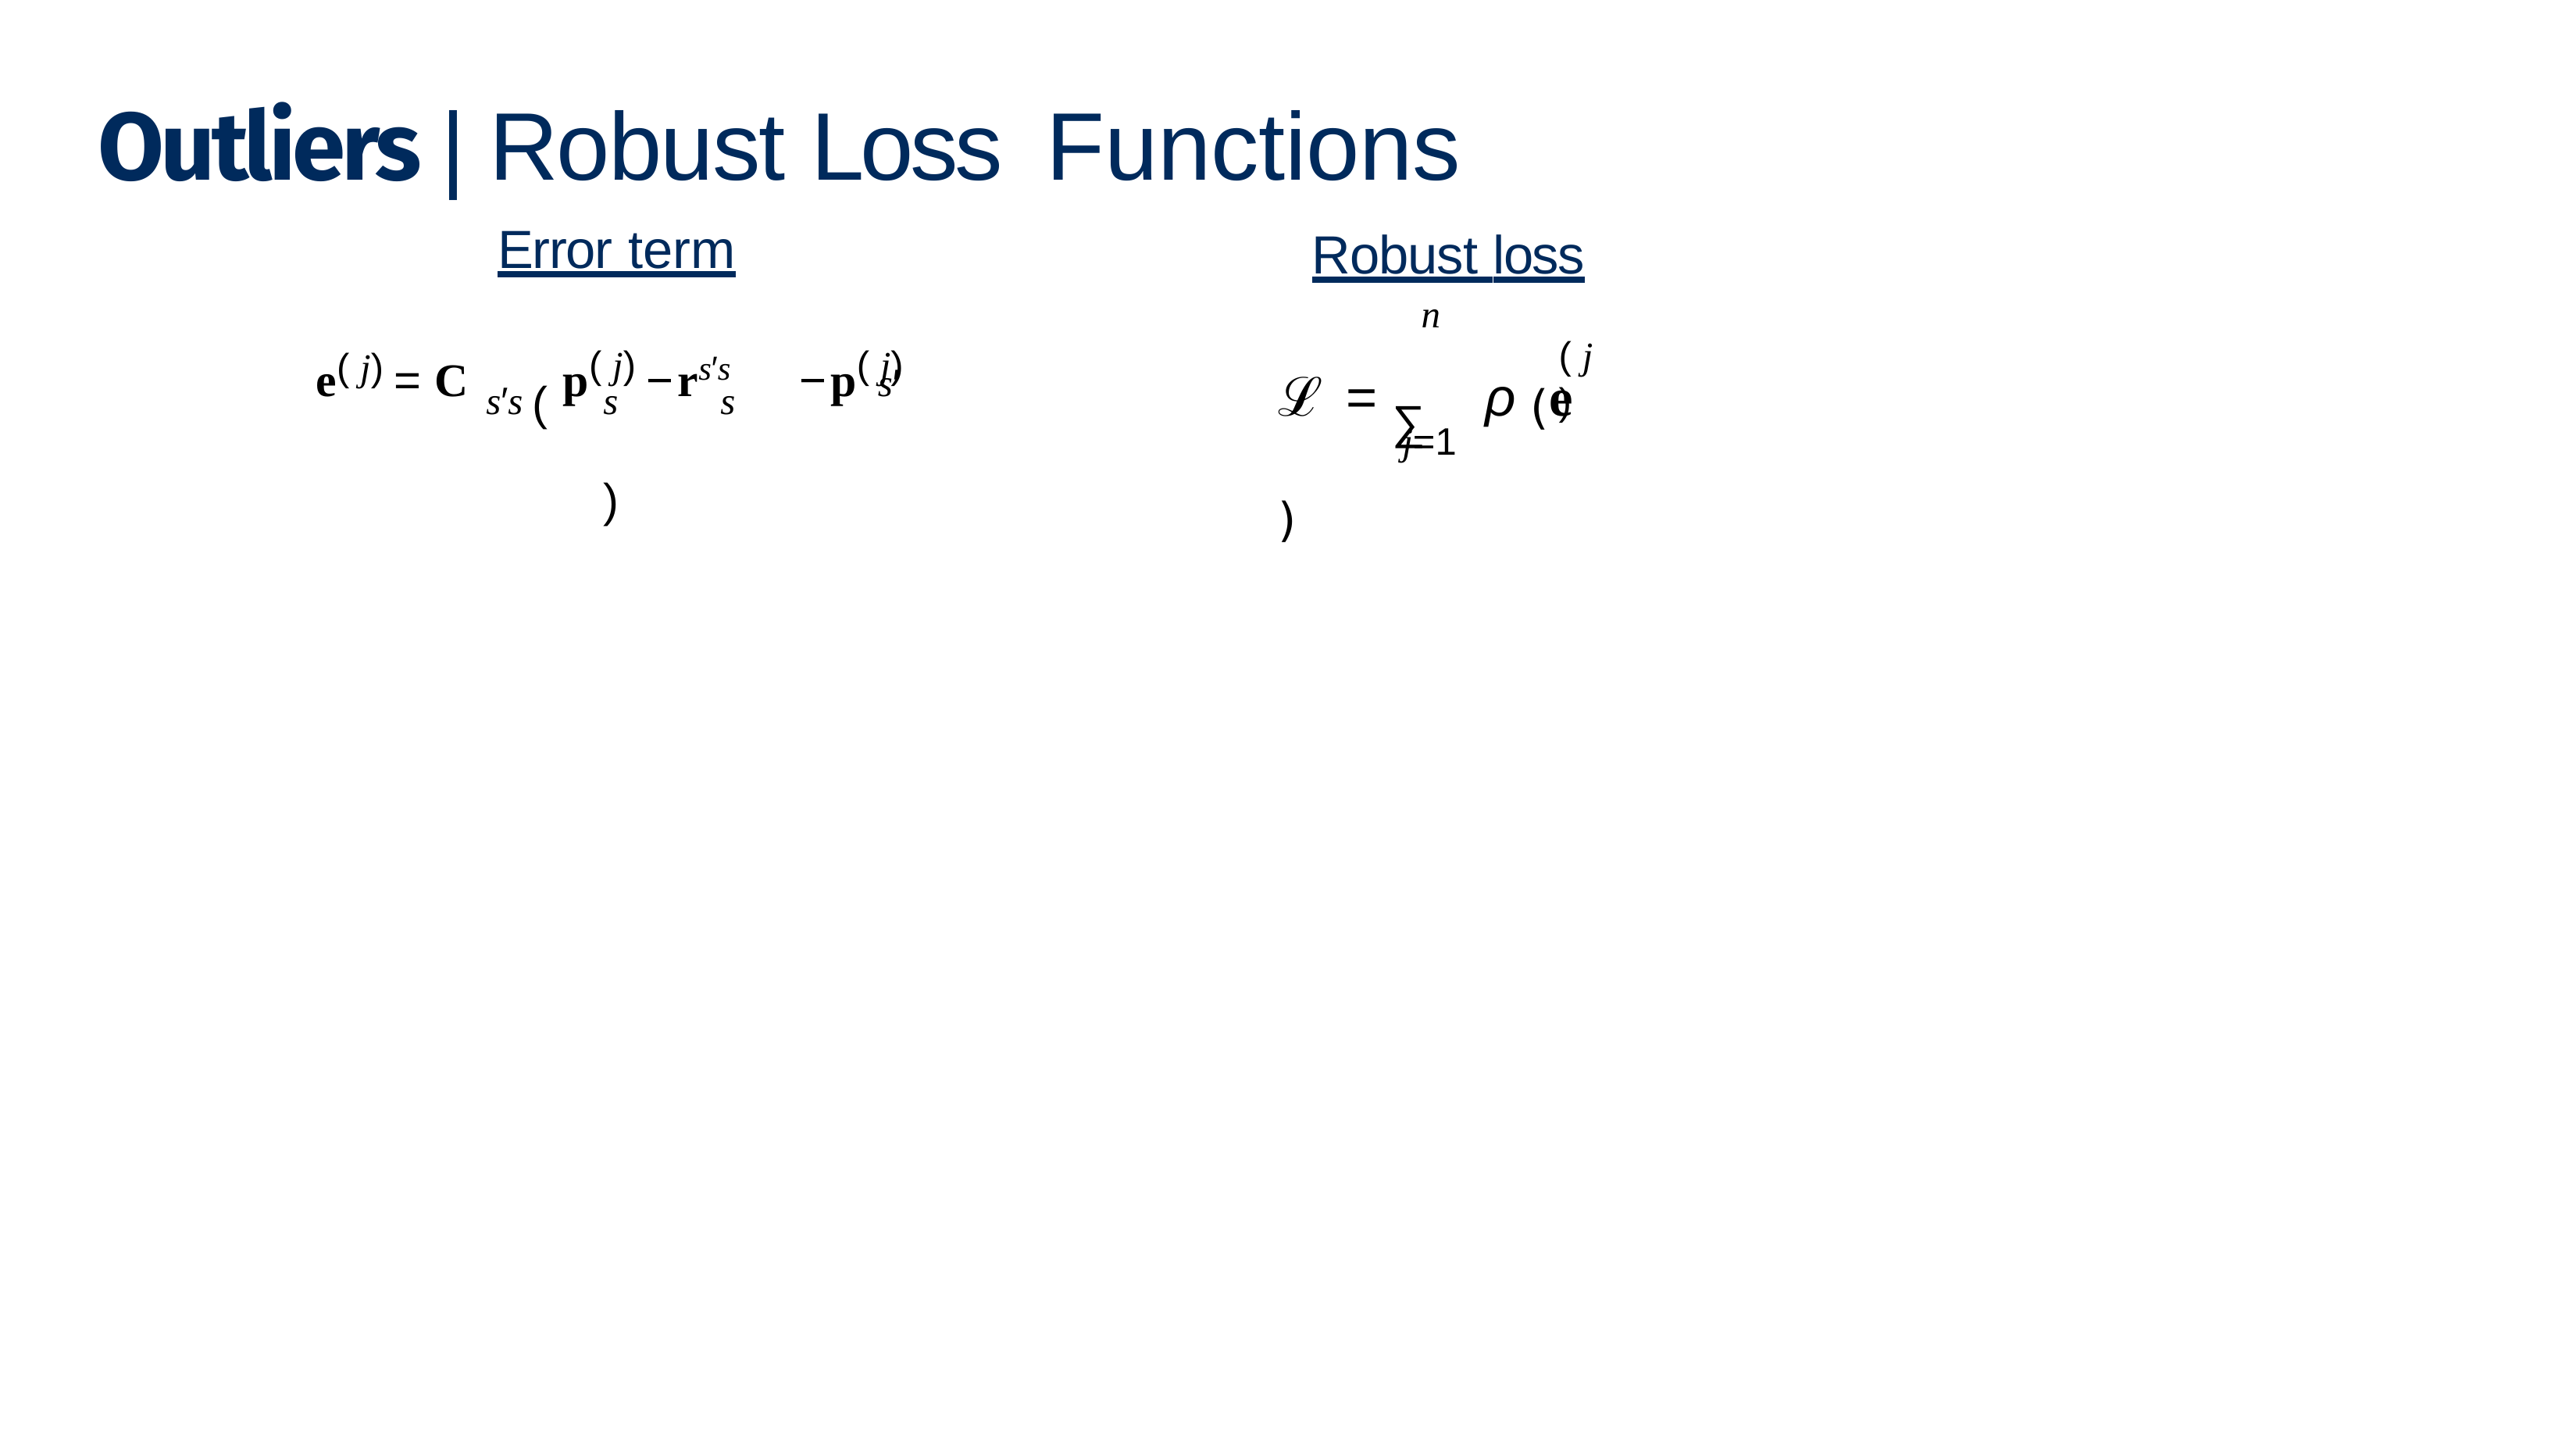

# Outliers | Robust Loss Functions
Robust loss
n
Error term
p( j) − rs′s
− p( j)
e( j) = C
( j)
s′s (	s	s	)
ℒ = ∑ ρ (e	)
s′
j=1